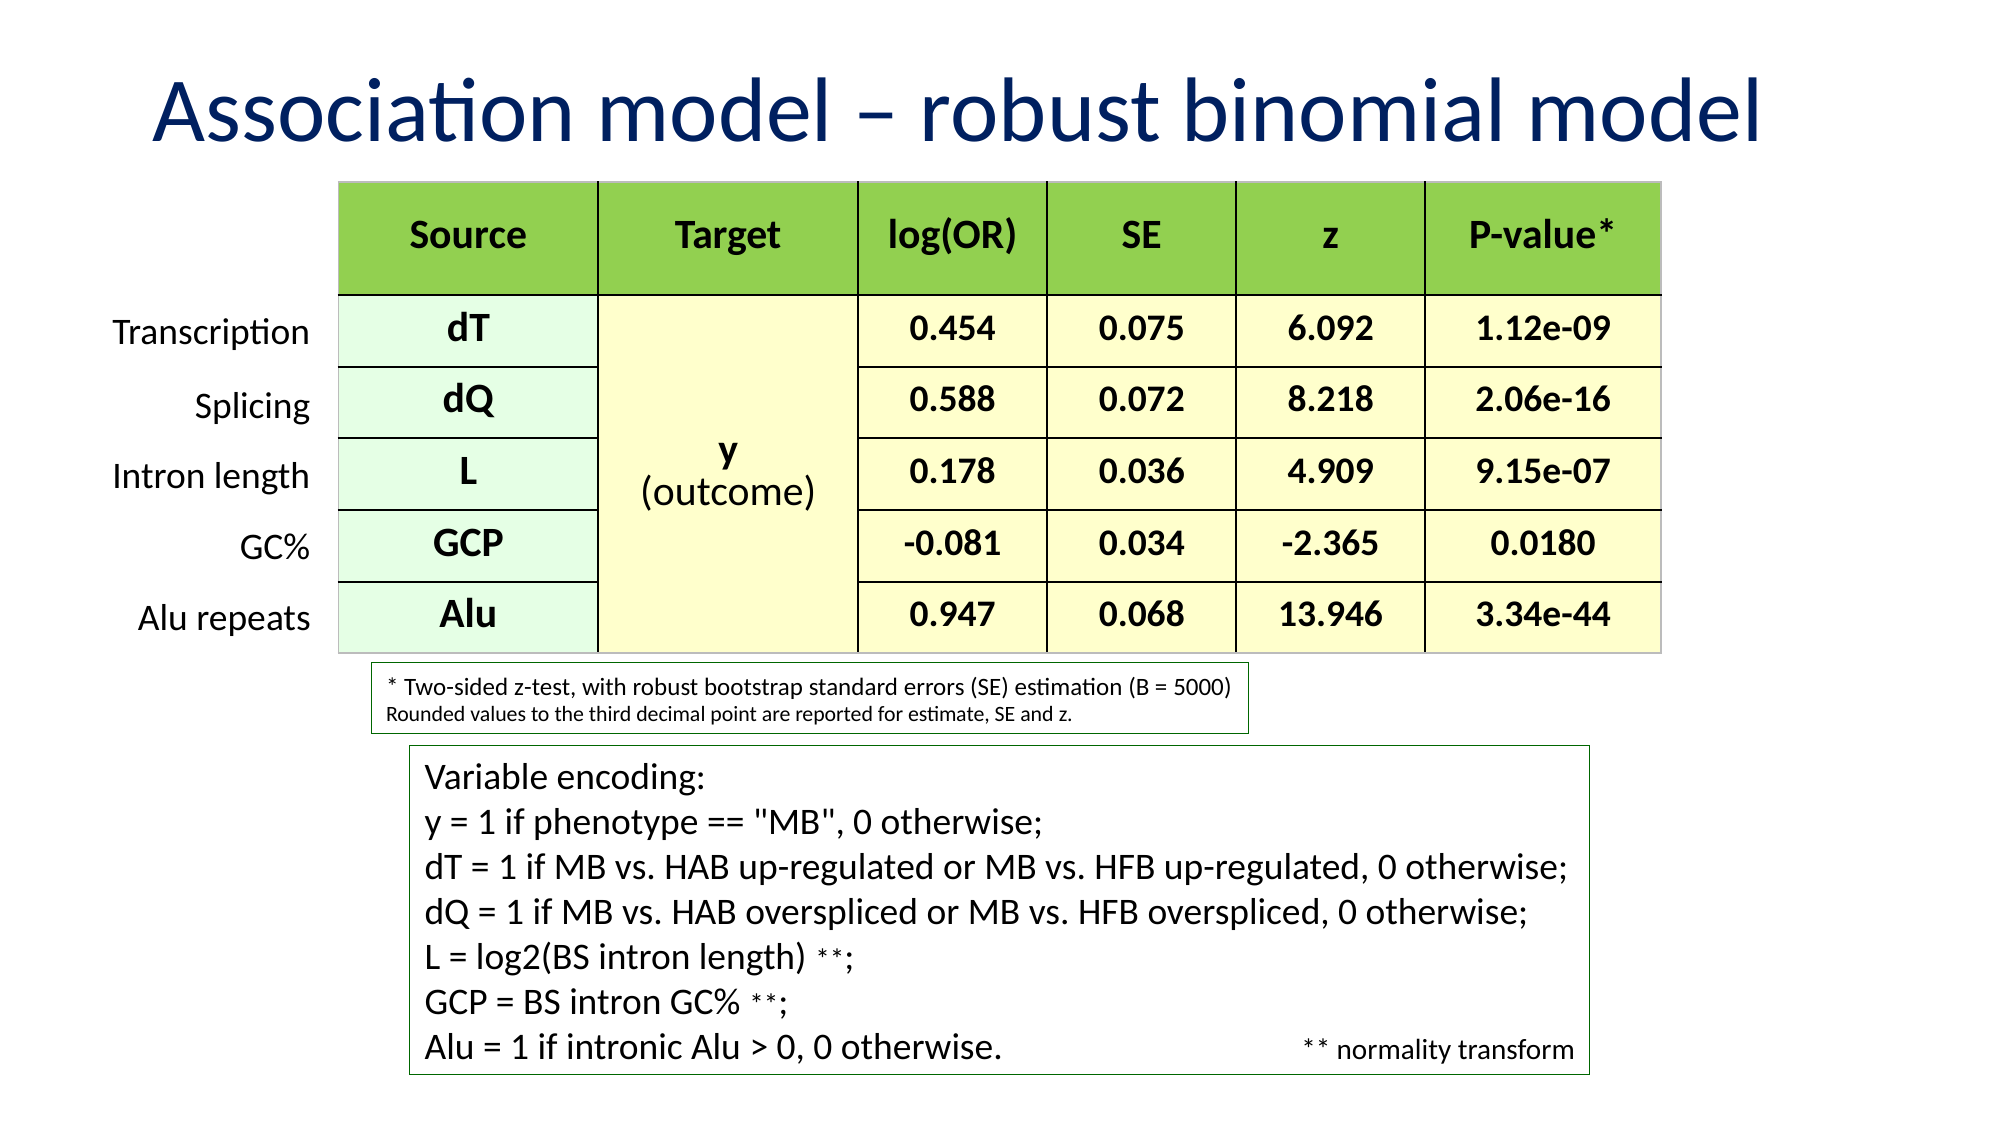

# Association model – robust binomial model
| Source | Target | log(OR) | SE | z | P-value\* |
| --- | --- | --- | --- | --- | --- |
| dT | y (outcome) | 0.454 | 0.075 | 6.092 | 1.12e-09 |
| dQ |  | 0.588 | 0.072 | 8.218 | 2.06e-16 |
| L |  | 0.178 | 0.036 | 4.909 | 9.15e-07 |
| GCP |  | -0.081 | 0.034 | -2.365 | 0.0180 |
| Alu |  | 0.947 | 0.068 | 13.946 | 3.34e-44 |
Transcription
Splicing
Intron length
GC%
Alu repeats
* Two-sided z-test, with robust bootstrap standard errors (SE) estimation (B = 5000)
Rounded values to the third decimal point are reported for estimate, SE and z.
Variable encoding:
y = 1 if phenotype == "MB", 0 otherwise;
dT = 1 if MB vs. HAB up-regulated or MB vs. HFB up-regulated, 0 otherwise;
dQ = 1 if MB vs. HAB overspliced or MB vs. HFB overspliced, 0 otherwise;
L = log2(BS intron length) **;
GCP = BS intron GC% **;
Alu = 1 if intronic Alu > 0, 0 otherwise.                                   ** normality transform